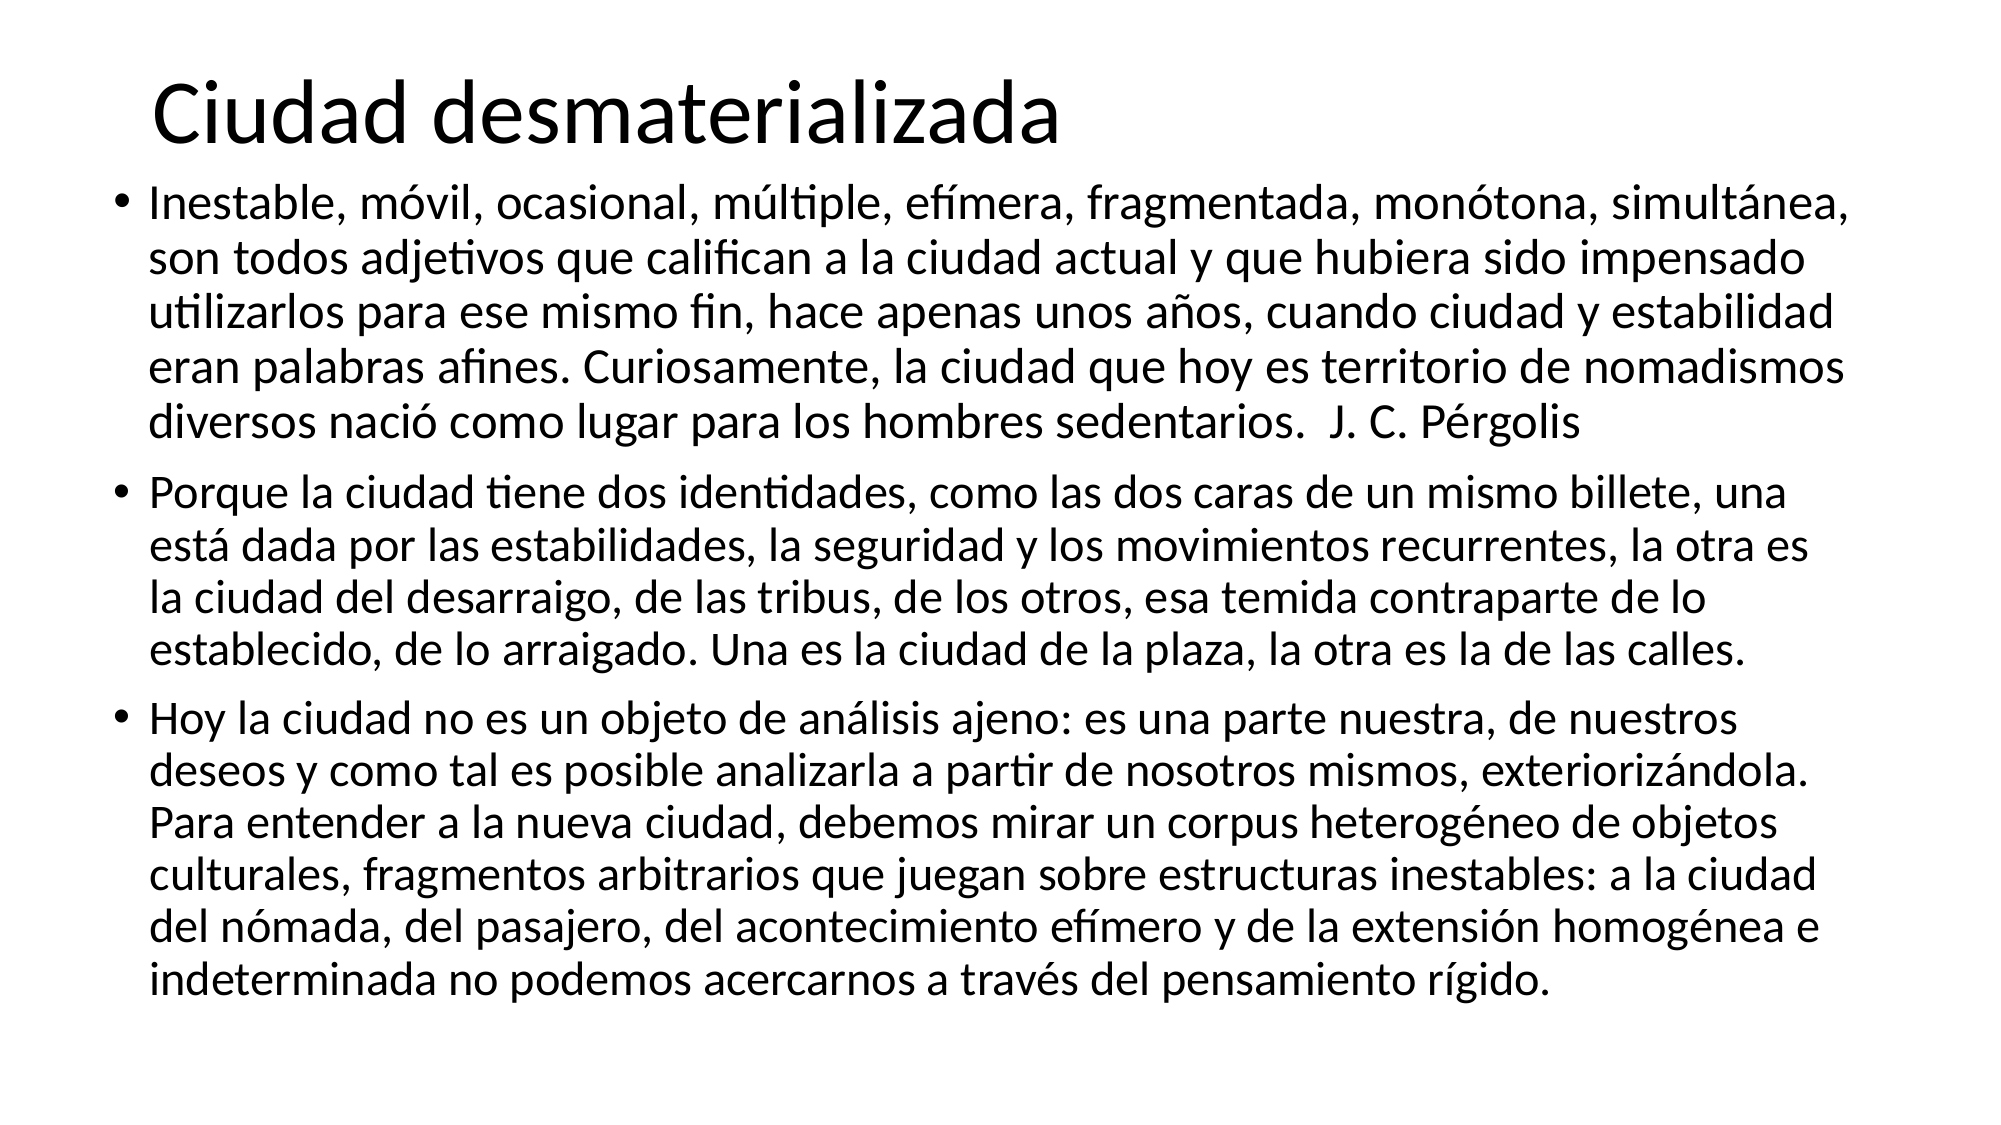

# Ciudad desmaterializada
Inestable, móvil, ocasional, múltiple, efímera, fragmentada, monótona, simultánea, son todos adjetivos que califican a la ciudad actual y que hubiera sido impensado utilizarlos para ese mismo fin, hace apenas unos años, cuando ciudad y estabilidad eran palabras afines. Curiosamente, la ciudad que hoy es territorio de nomadismos diversos nació como lugar para los hombres sedentarios.  J. C. Pérgolis

Porque la ciudad tiene dos identidades, como las dos caras de un mismo billete, una está dada por las estabilidades, la seguridad y los movimientos recurrentes, la otra es la ciudad del desarraigo, de las tribus, de los otros, esa temida contraparte de lo establecido, de lo arraigado. Una es la ciudad de la plaza, la otra es la de las calles.
Hoy la ciudad no es un objeto de análisis ajeno: es una parte nuestra, de nuestros deseos y como tal es posible analizarla a partir de nosotros mismos, exteriorizándola. Para entender a la nueva ciudad, debemos mirar un corpus heterogéneo de objetos culturales, fragmentos arbitrarios que juegan sobre estructuras inestables: a la ciudad del nómada, del pasajero, del acontecimiento efímero y de la extensión homogénea e indeterminada no podemos acercarnos a través del pensamiento rígido.